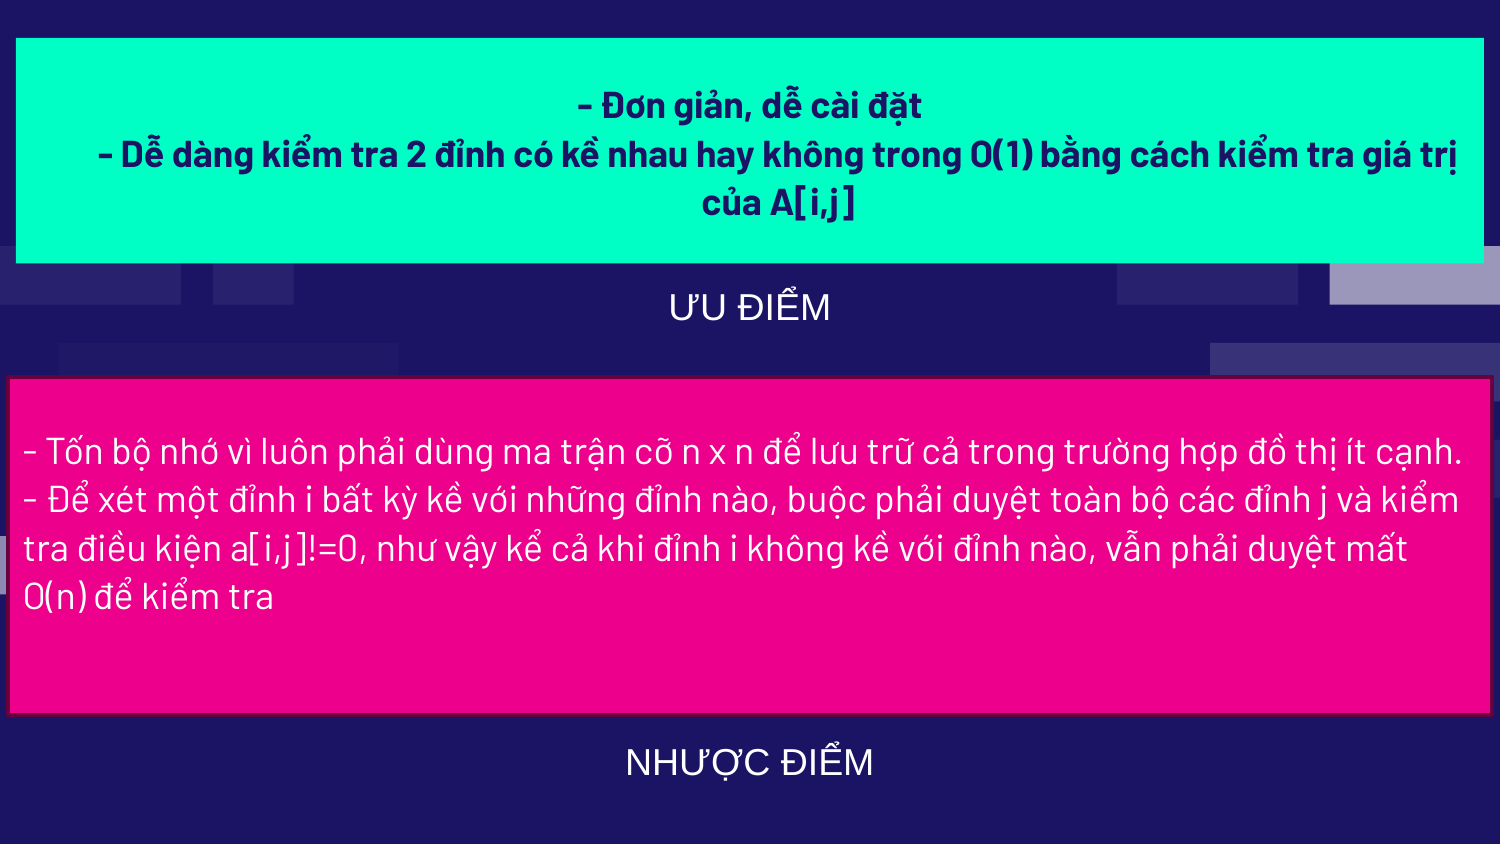

# - Đơn giản, dễ cài đặt - Dễ dàng kiểm tra 2 đỉnh có kề nhau hay không trong O(1) bằng cách kiểm tra giá trị của A[i,j]
ƯU ĐIỂM
- Tốn bộ nhớ vì luôn phải dùng ma trận cỡ n x n để lưu trữ cả trong trường hợp đồ thị ít cạnh.
- Để xét một đỉnh i bất kỳ kề với những đỉnh nào, buộc phải duyệt toàn bộ các đỉnh j và kiểm tra điều kiện a[i,j]!=0, như vậy kể cả khi đỉnh i không kề với đỉnh nào, vẫn phải duyệt mất O(n) để kiểm tra

NHƯỢC ĐIỂM